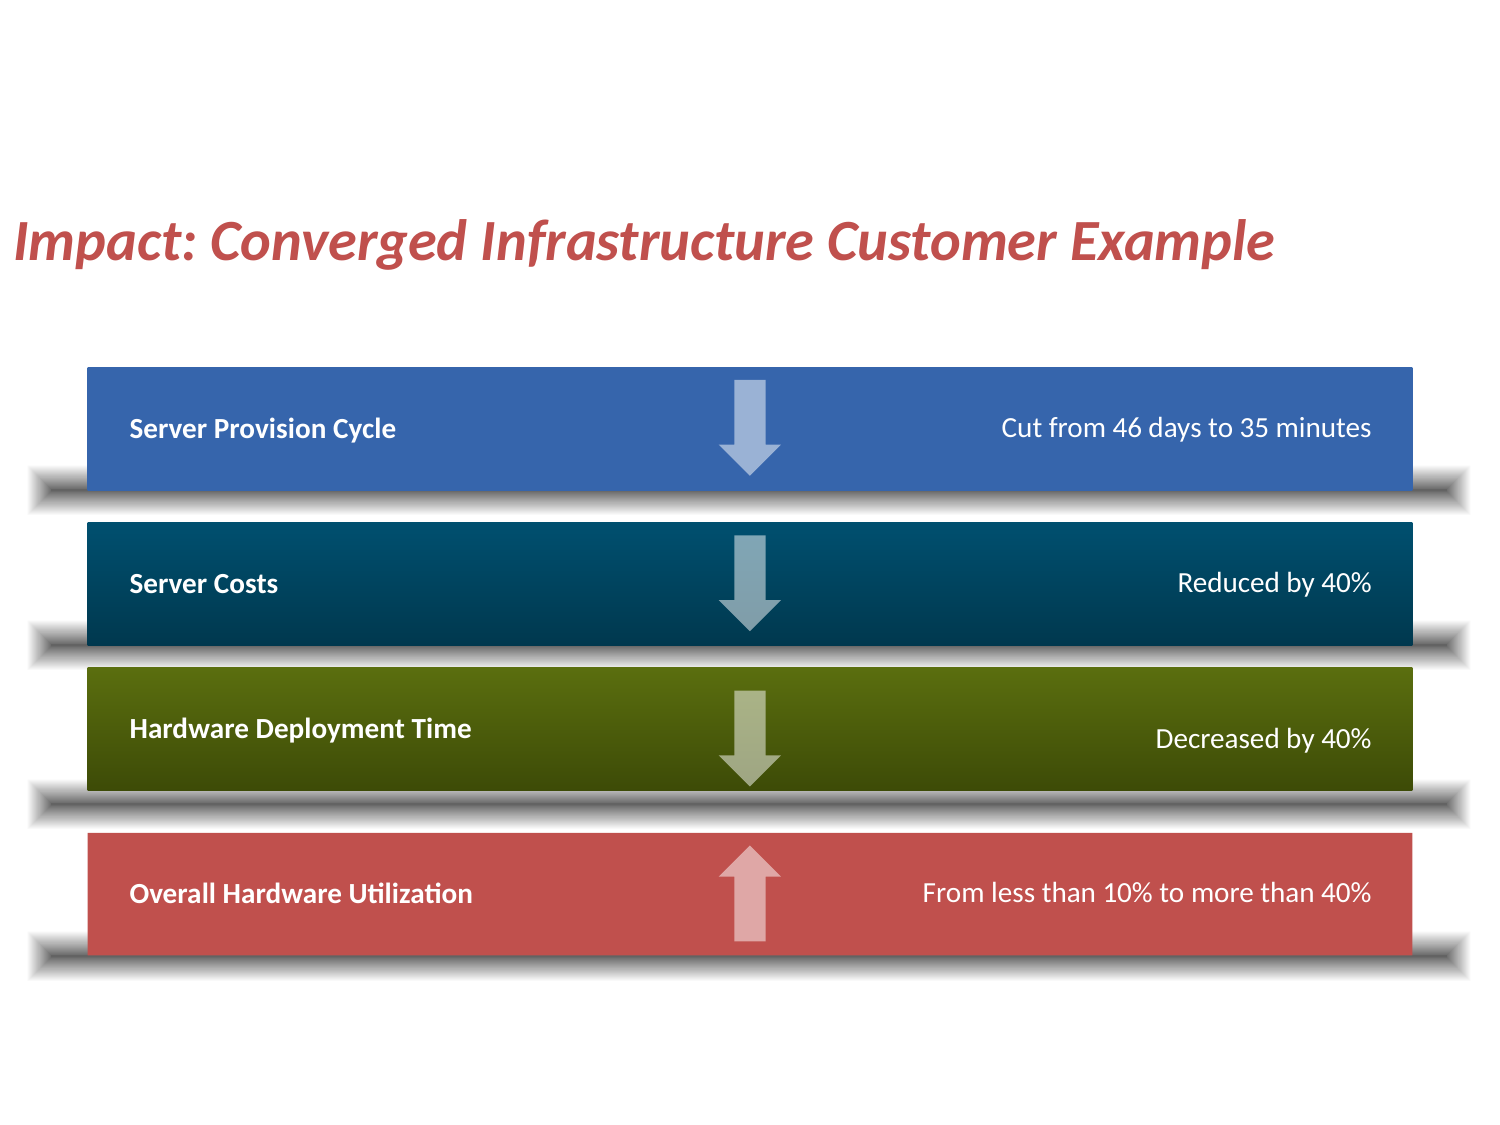

Impact: Converged Infrastructure Customer Example
Server Provision Cycle

Cut from 46 days to 35 minutes

Server Costs

Reduced by 40%

Hardware Deployment Time

Decreased by 40%

Overall Hardware Utilization

From less than 10% to more than 40%